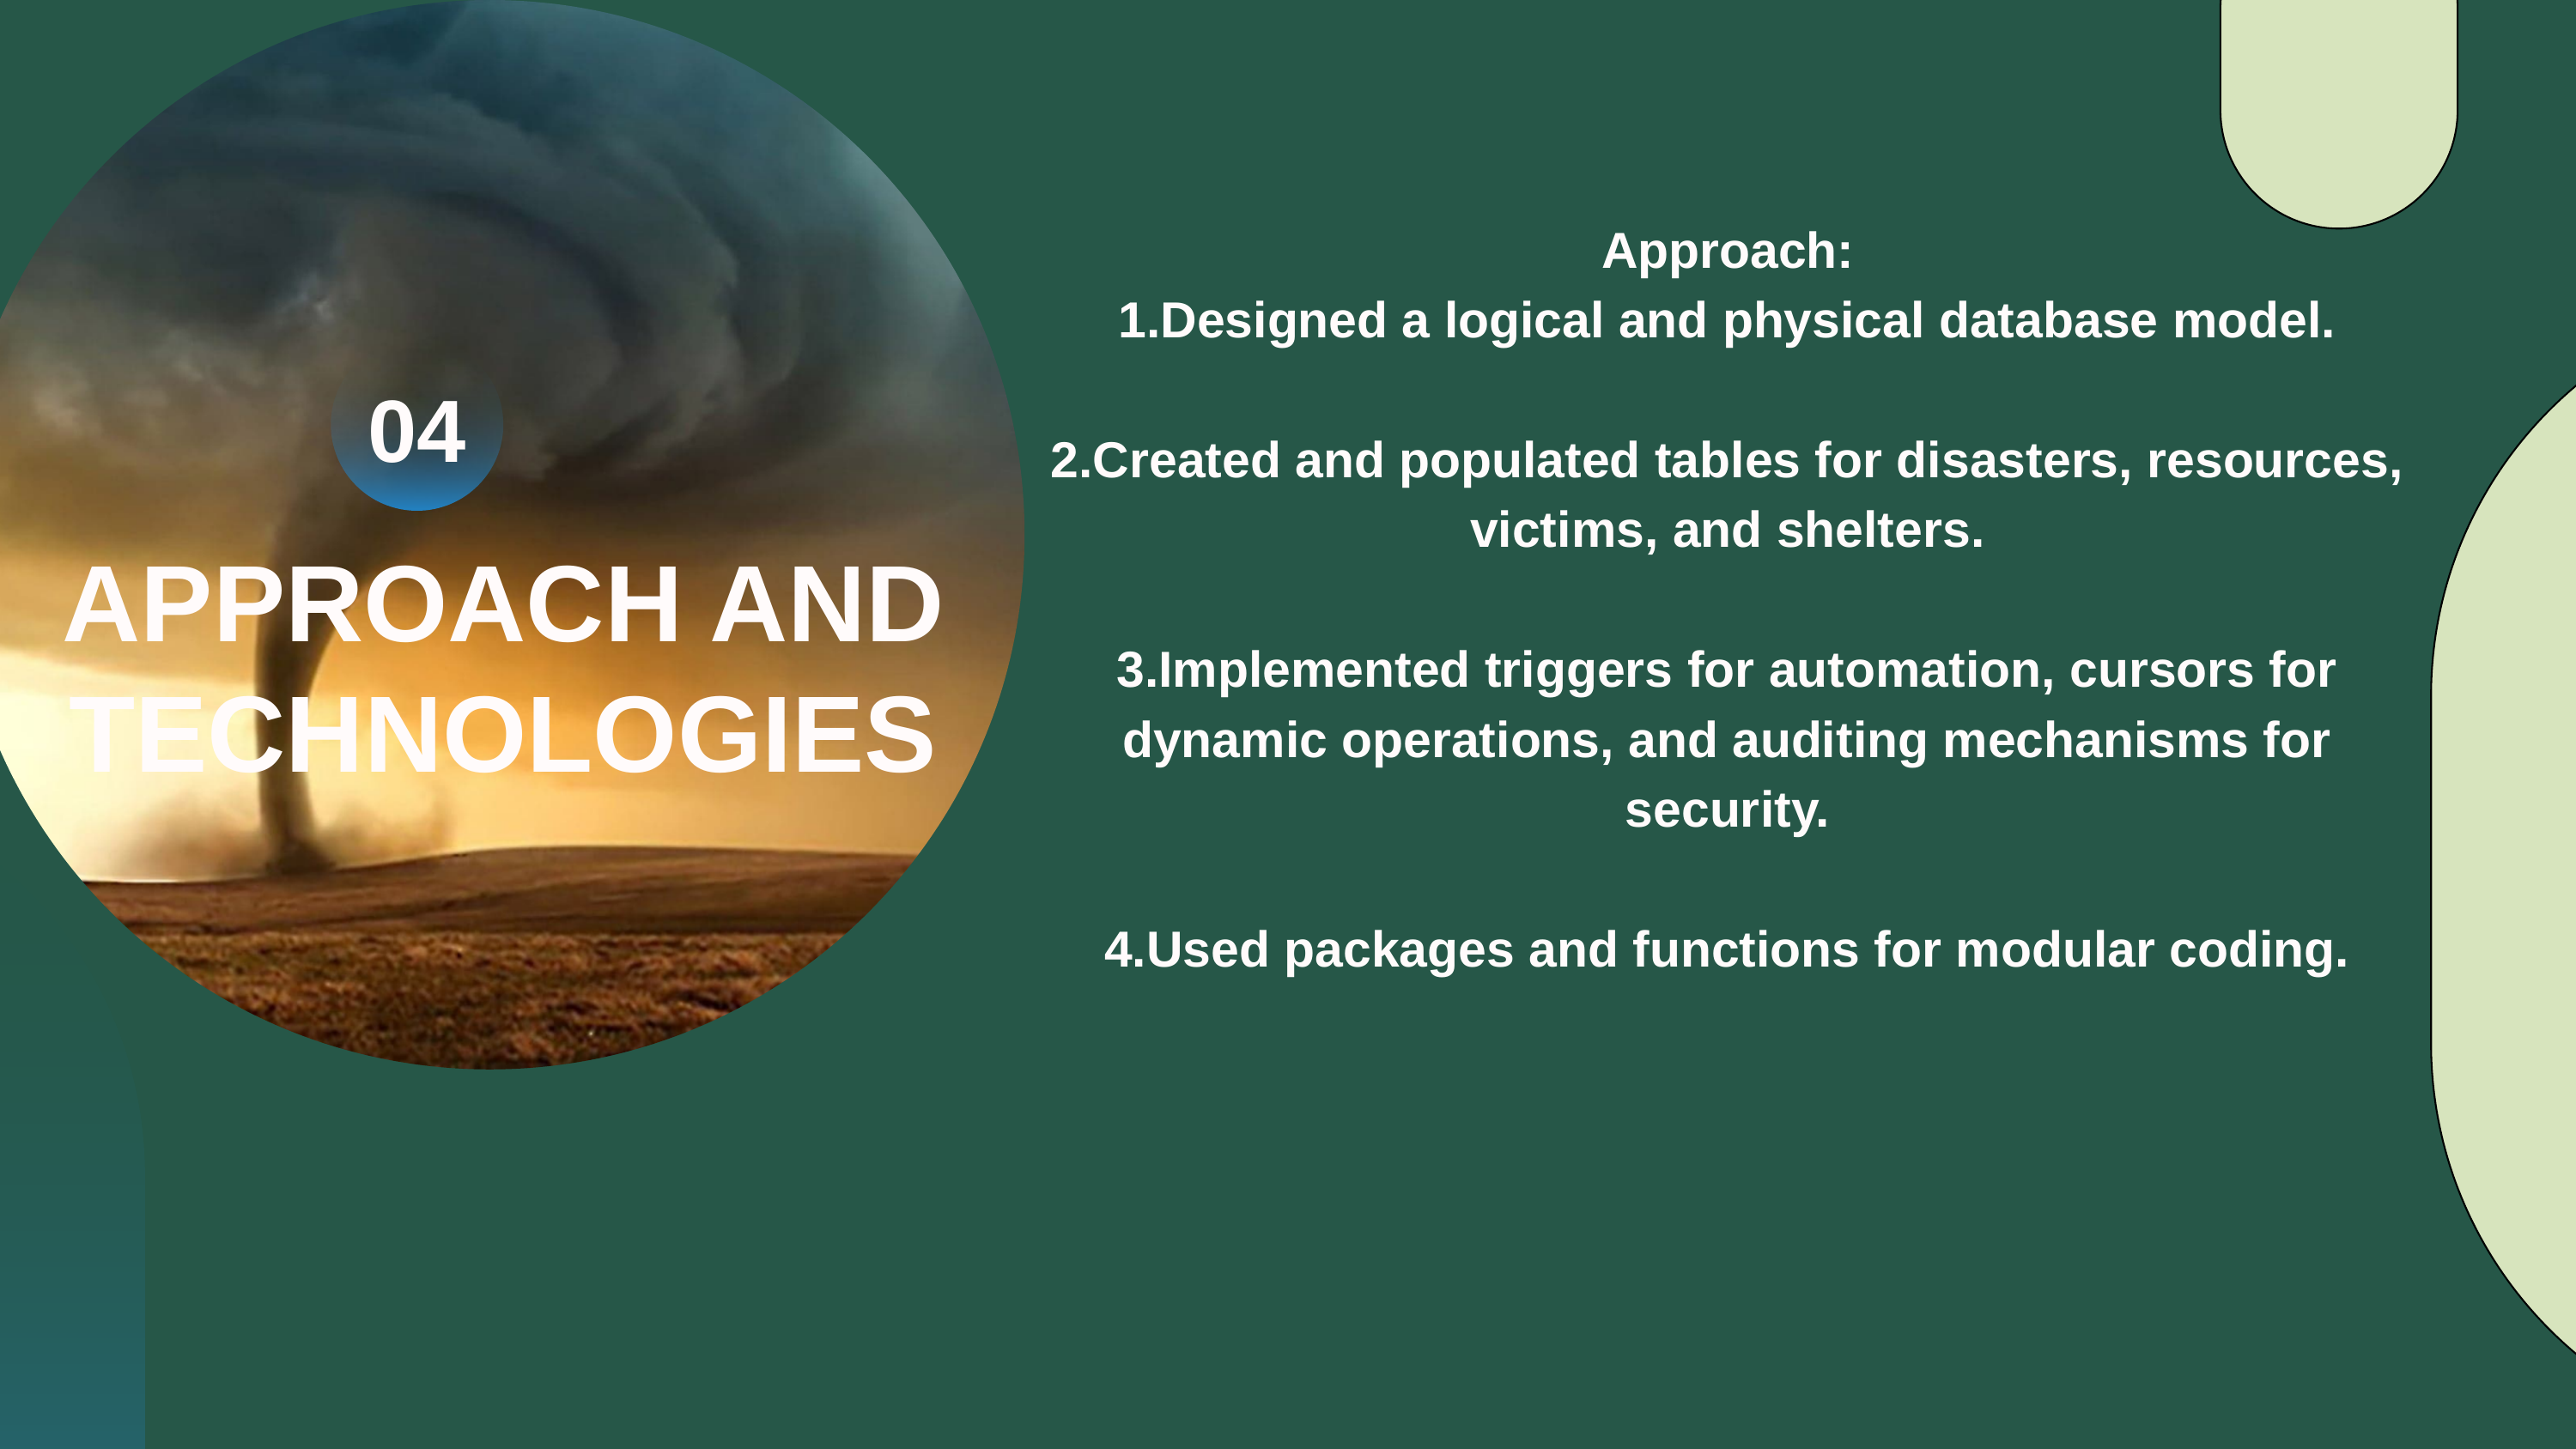

Approach:
1.Designed a logical and physical database model.

2.Created and populated tables for disasters, resources, victims, and shelters.

3.Implemented triggers for automation, cursors for dynamic operations, and auditing mechanisms for security.

4.Used packages and functions for modular coding.

04
APPROACH AND TECHNOLOGIES